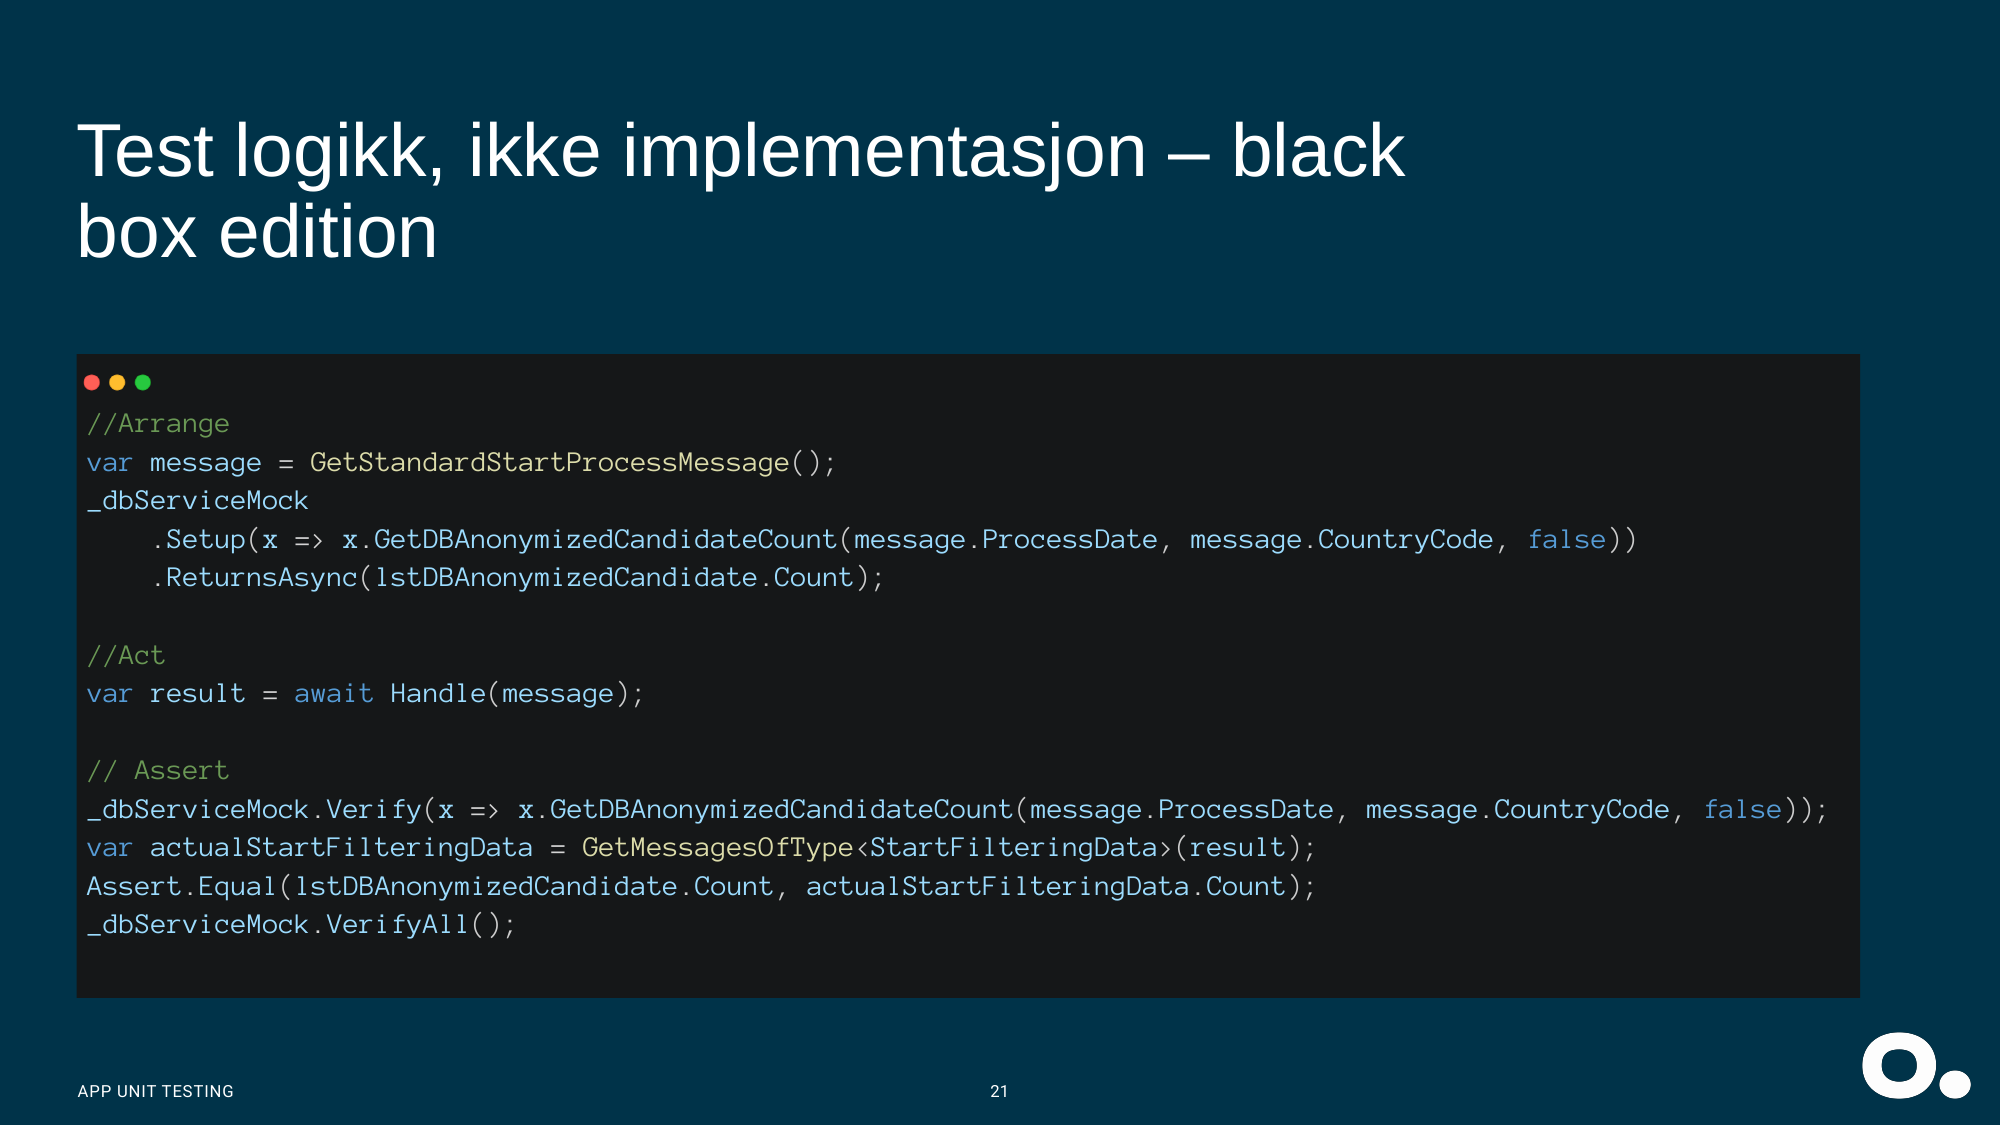

# Test logikk, ikke implementasjon – black box edition
//Arrange
var message = GetStandardStartProcessMessage();
_dbServiceMock
    .Setup(x => x.GetDBAnonymizedCandidateCount(message.ProcessDate, message.CountryCode, false))
    .ReturnsAsync(lstDBAnonymizedCandidate.Count);
//Act
var result = await Handle(message);
// Assert
_dbServiceMock.Verify(x => x.GetDBAnonymizedCandidateCount(message.ProcessDate, message.CountryCode, false));
var actualStartFilteringData = GetMessagesOfType<StartFilteringData>(result);
Assert.Equal(lstDBAnonymizedCandidate.Count, actualStartFilteringData.Count);
_dbServiceMock.VerifyAll();
APP Unit testing
21